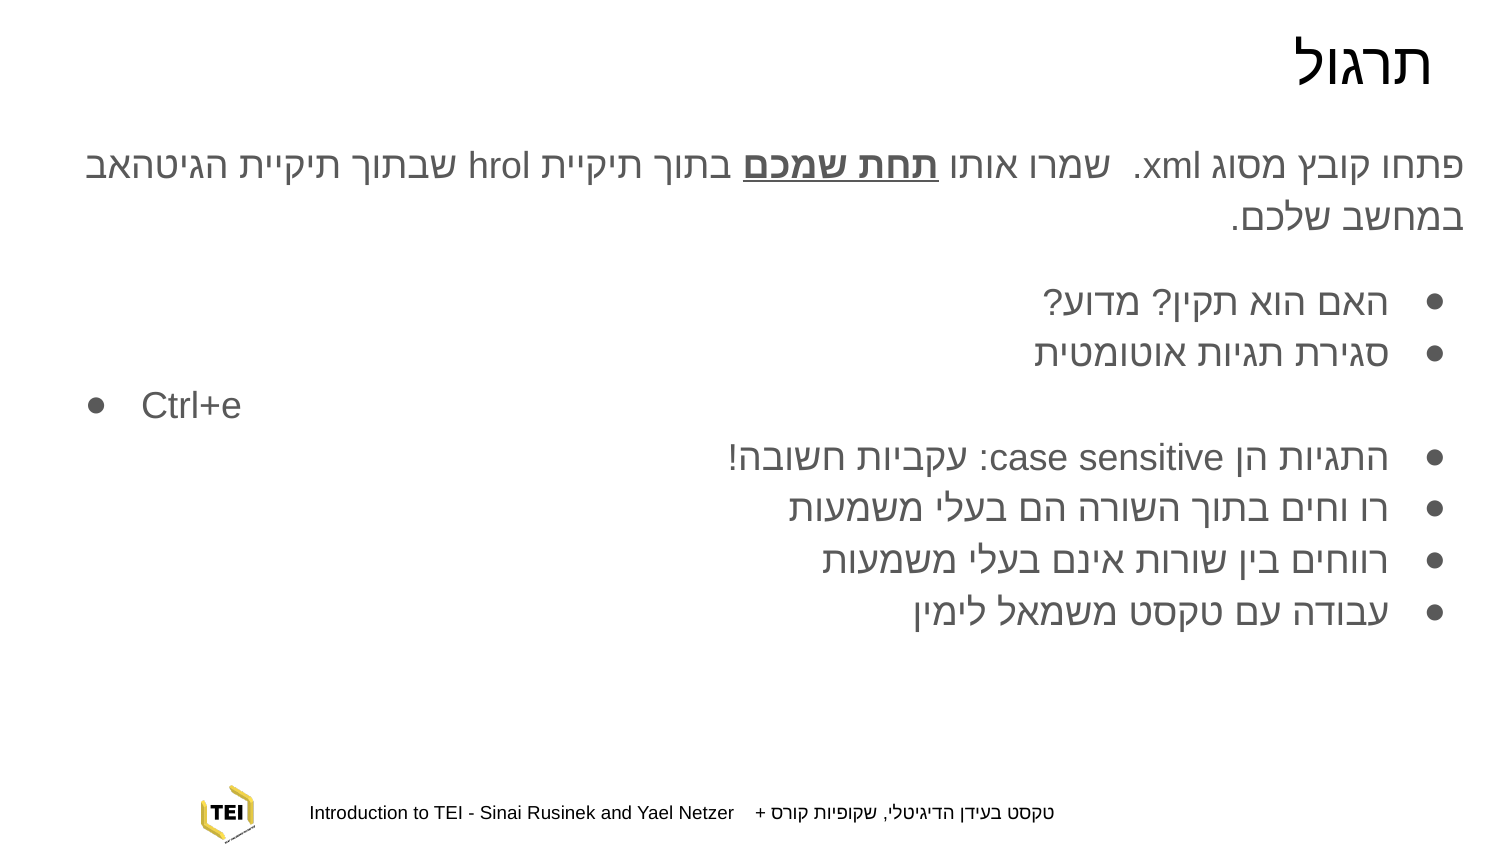

# תרגול
פתחו קובץ מסוג xml.  שמרו אותו תחת שמכם בתוך תיקיית hrol שבתוך תיקיית הגיטהאב במחשב שלכם.
האם הוא תקין? מדוע?
סגירת תגיות אוטומטית
Ctrl+e
התגיות הן case sensitive: עקביות חשובה!
רו וחים בתוך השורה הם בעלי משמעות
רווחים בין שורות אינם בעלי משמעות
עבודה עם טקסט משמאל לימין